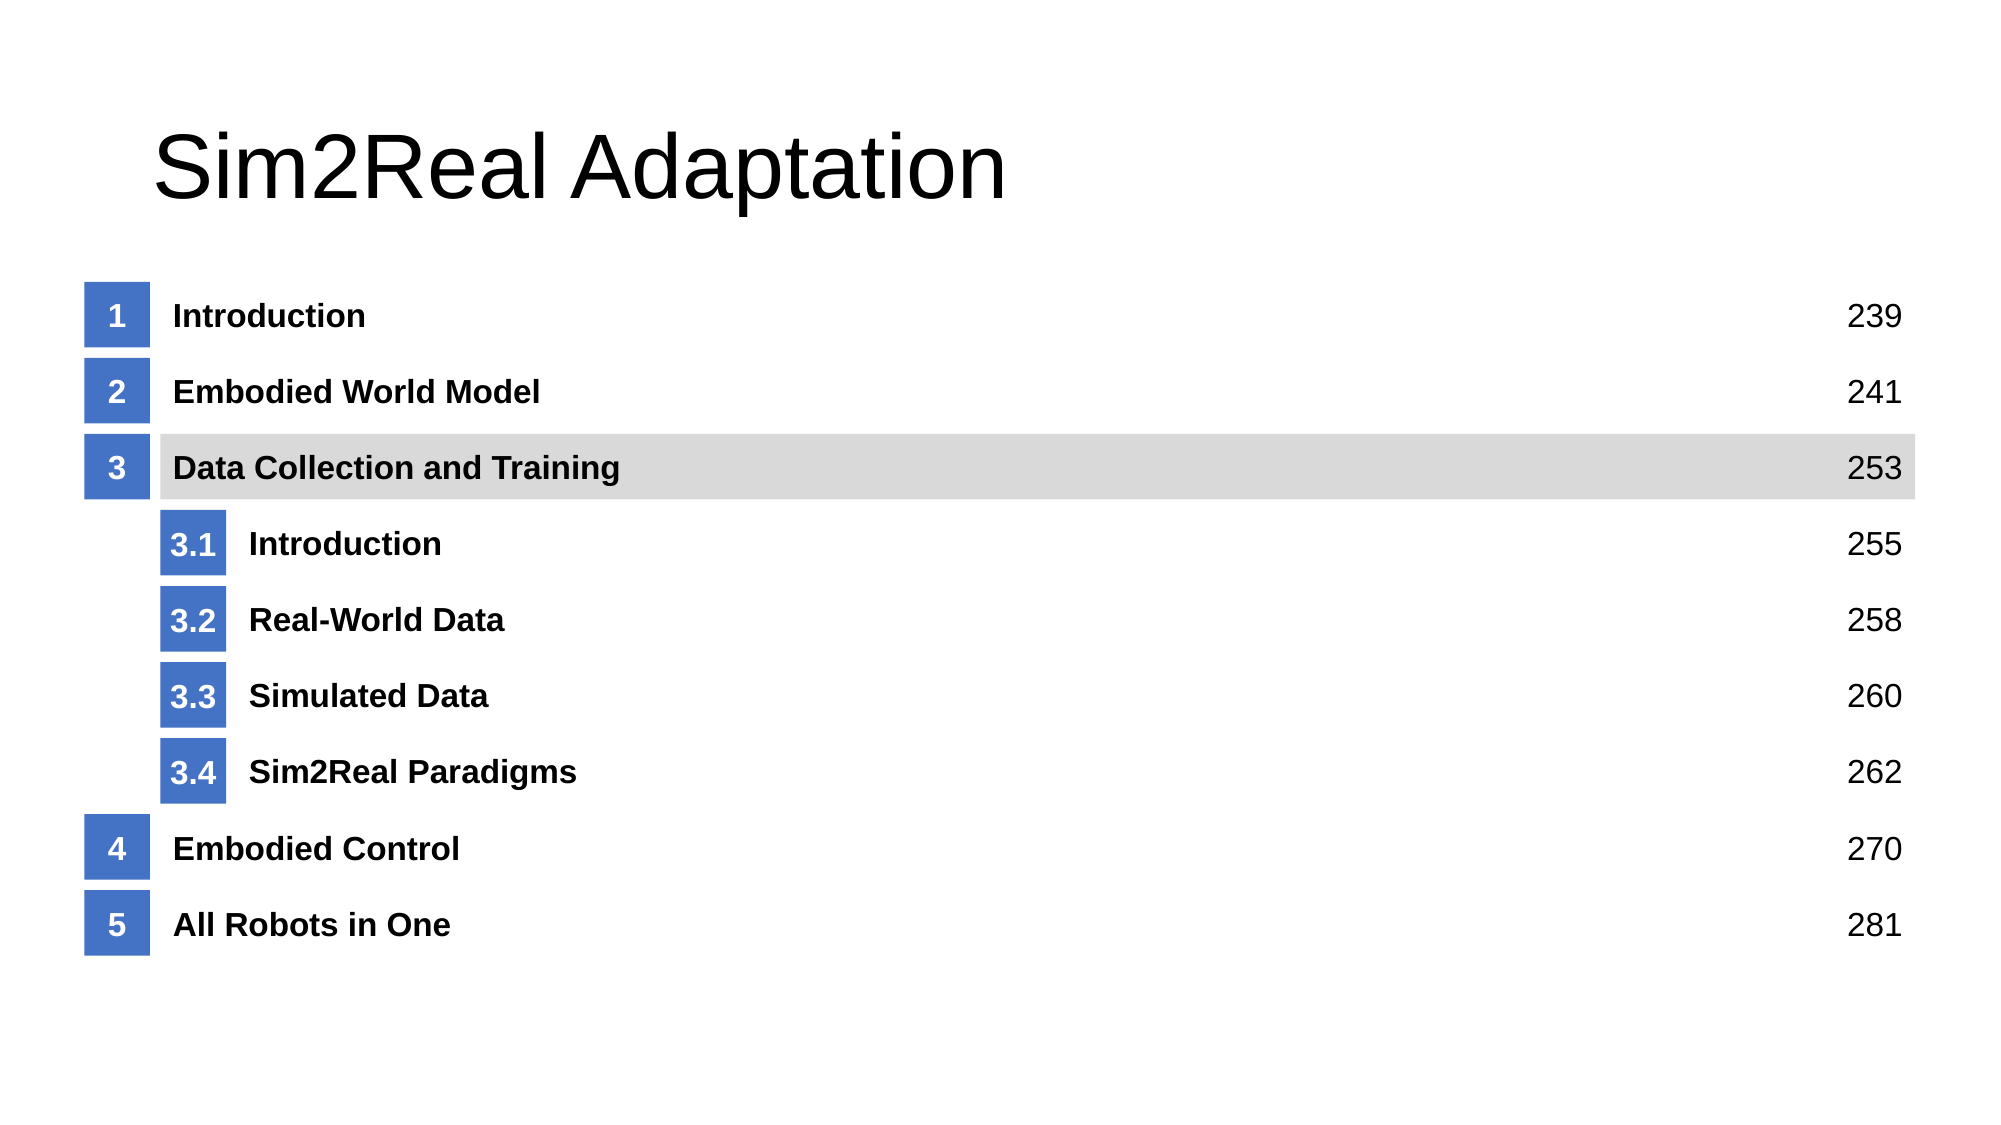

# Sim2Real Adaptation
1
Introduction
239
2
Embodied World Model
241
3

Data Collection and Training
253
3.1
Introduction
255
3.2
Real-World Data
258
3.3
Simulated Data
260
3.4
Sim2Real Paradigms
262
4
Embodied Control
270
5
All Robots in One
281